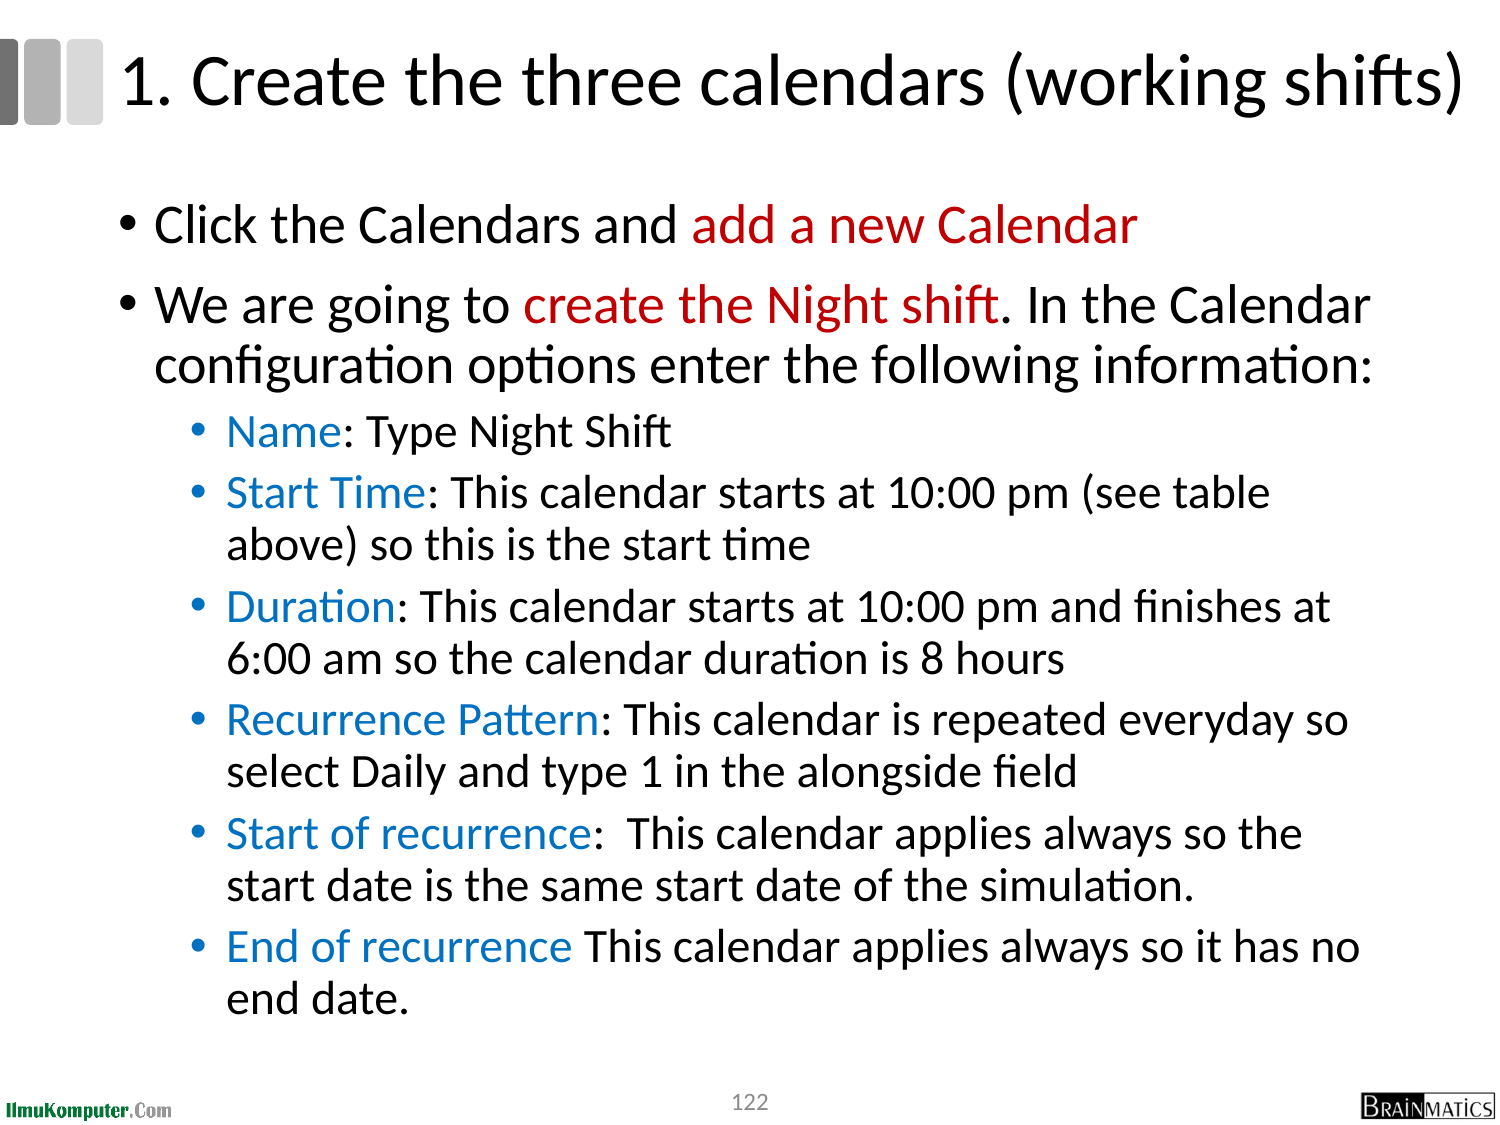

# 1. Create the three calendars (working shifts)
Click the Calendars and add a new Calendar
We are going to create the Night shift. In the Calendar configuration options enter the following information:
Name: Type Night Shift
Start Time: This calendar starts at 10:00 pm (see table above) so this is the start time
Duration: This calendar starts at 10:00 pm and finishes at 6:00 am so the calendar duration is 8 hours
Recurrence Pattern: This calendar is repeated everyday so select Daily and type 1 in the alongside field
Start of recurrence:  This calendar applies always so the start date is the same start date of the simulation.
End of recurrence This calendar applies always so it has no end date.

122